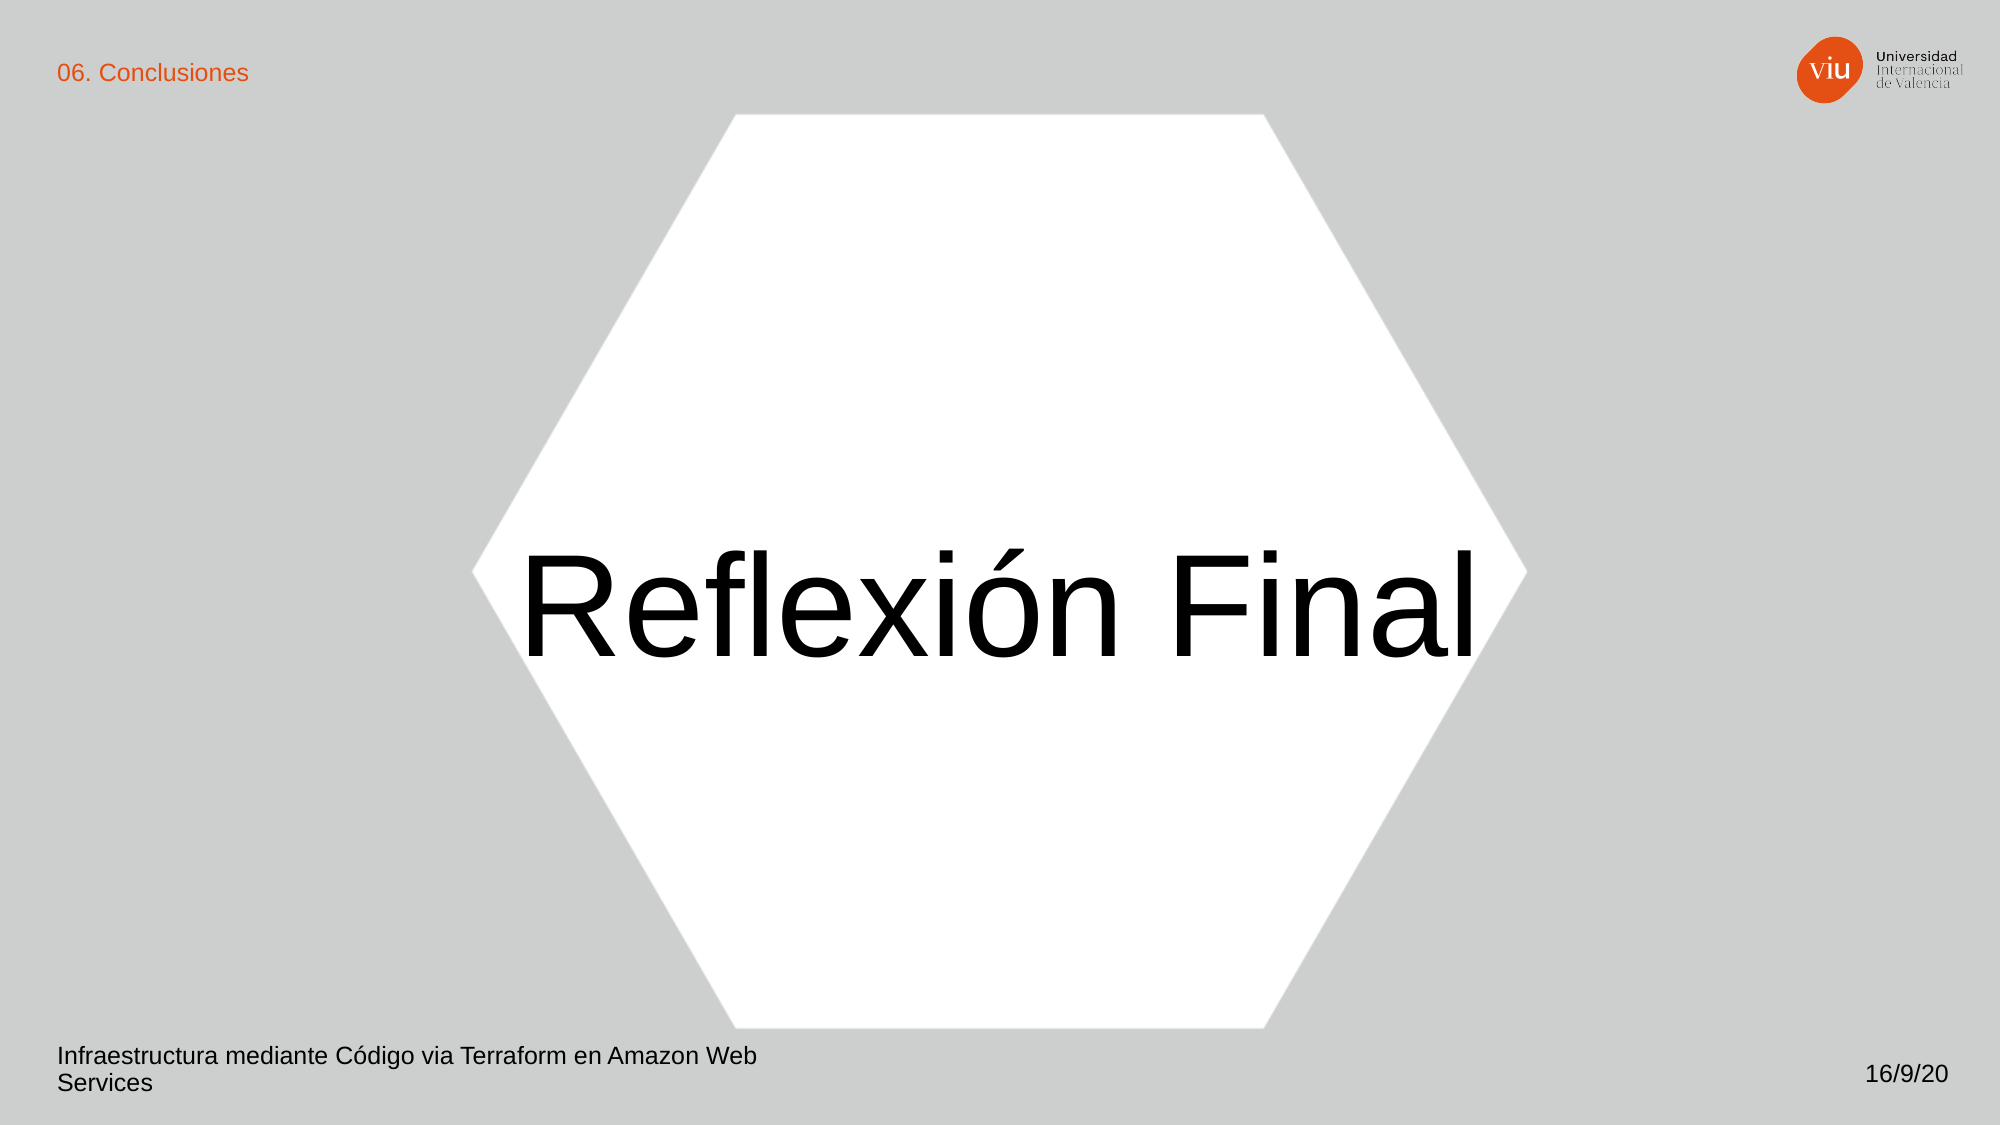

06. Conclusiones
# Reflexión Final
Infraestructura mediante Código via Terraform en Amazon Web Services